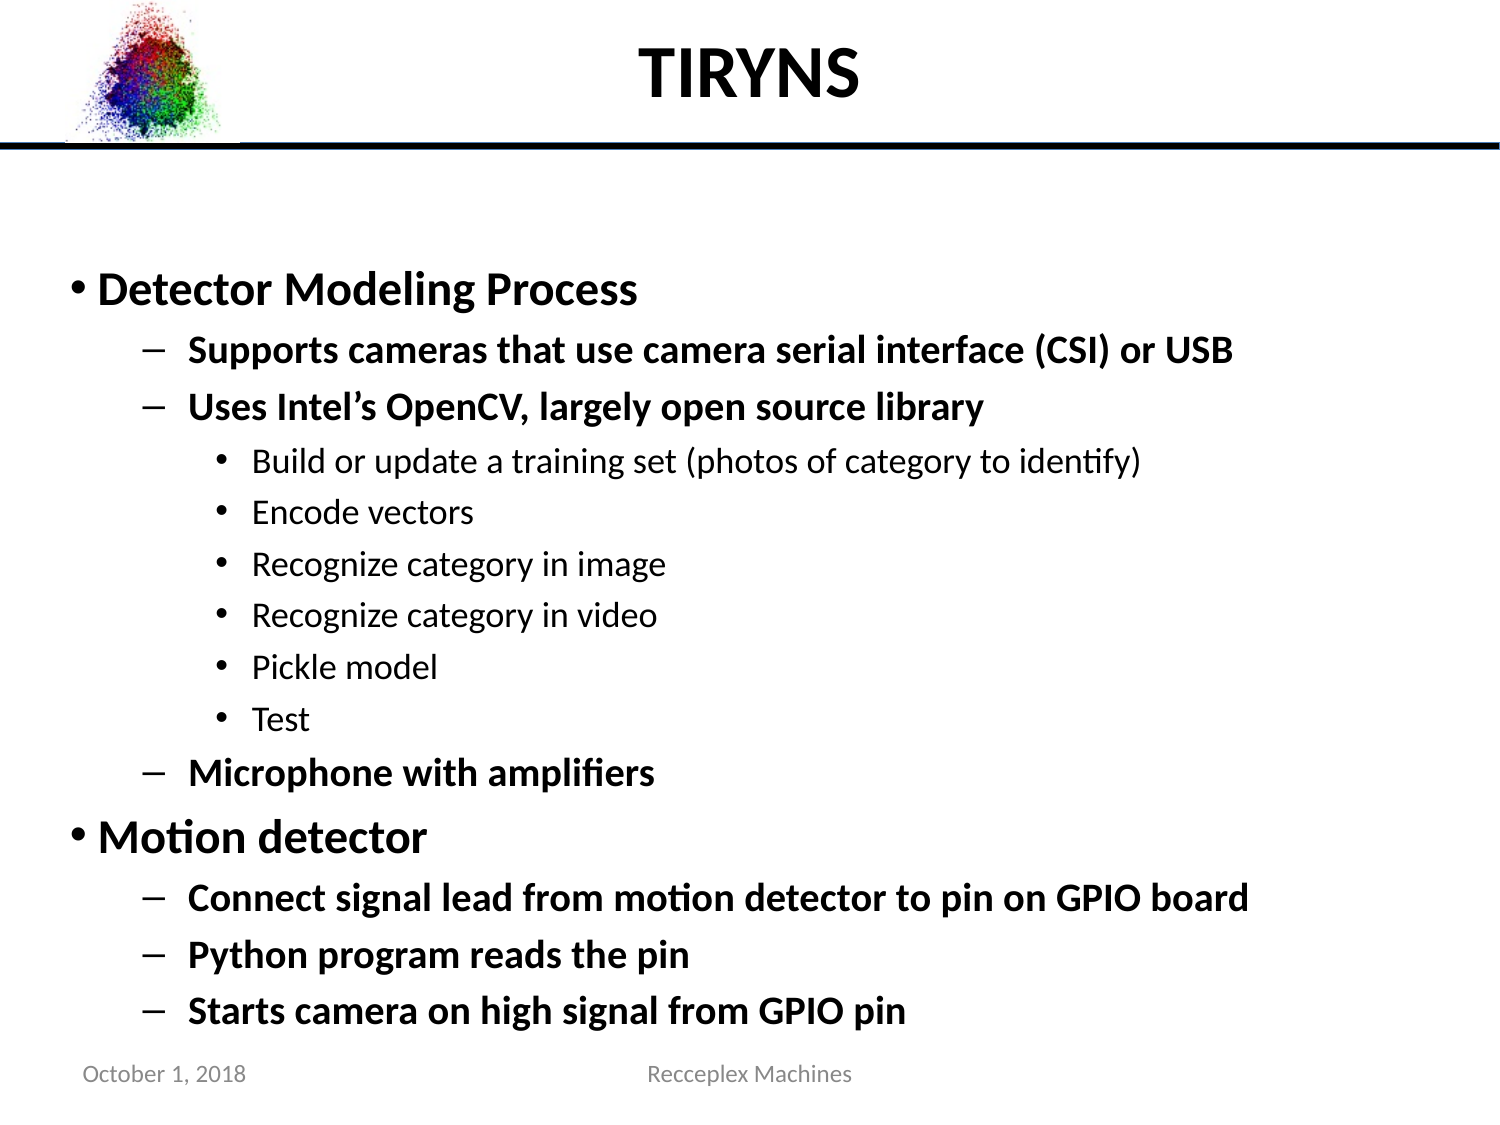

# TIRYNS
Detector Modeling Process
Supports cameras that use camera serial interface (CSI) or USB
Uses Intel’s OpenCV, largely open source library
Build or update a training set (photos of category to identify)
Encode vectors
Recognize category in image
Recognize category in video
Pickle model
Test
Microphone with amplifiers
Motion detector
Connect signal lead from motion detector to pin on GPIO board
Python program reads the pin
Starts camera on high signal from GPIO pin
October 1, 2018
Recceplex Machines